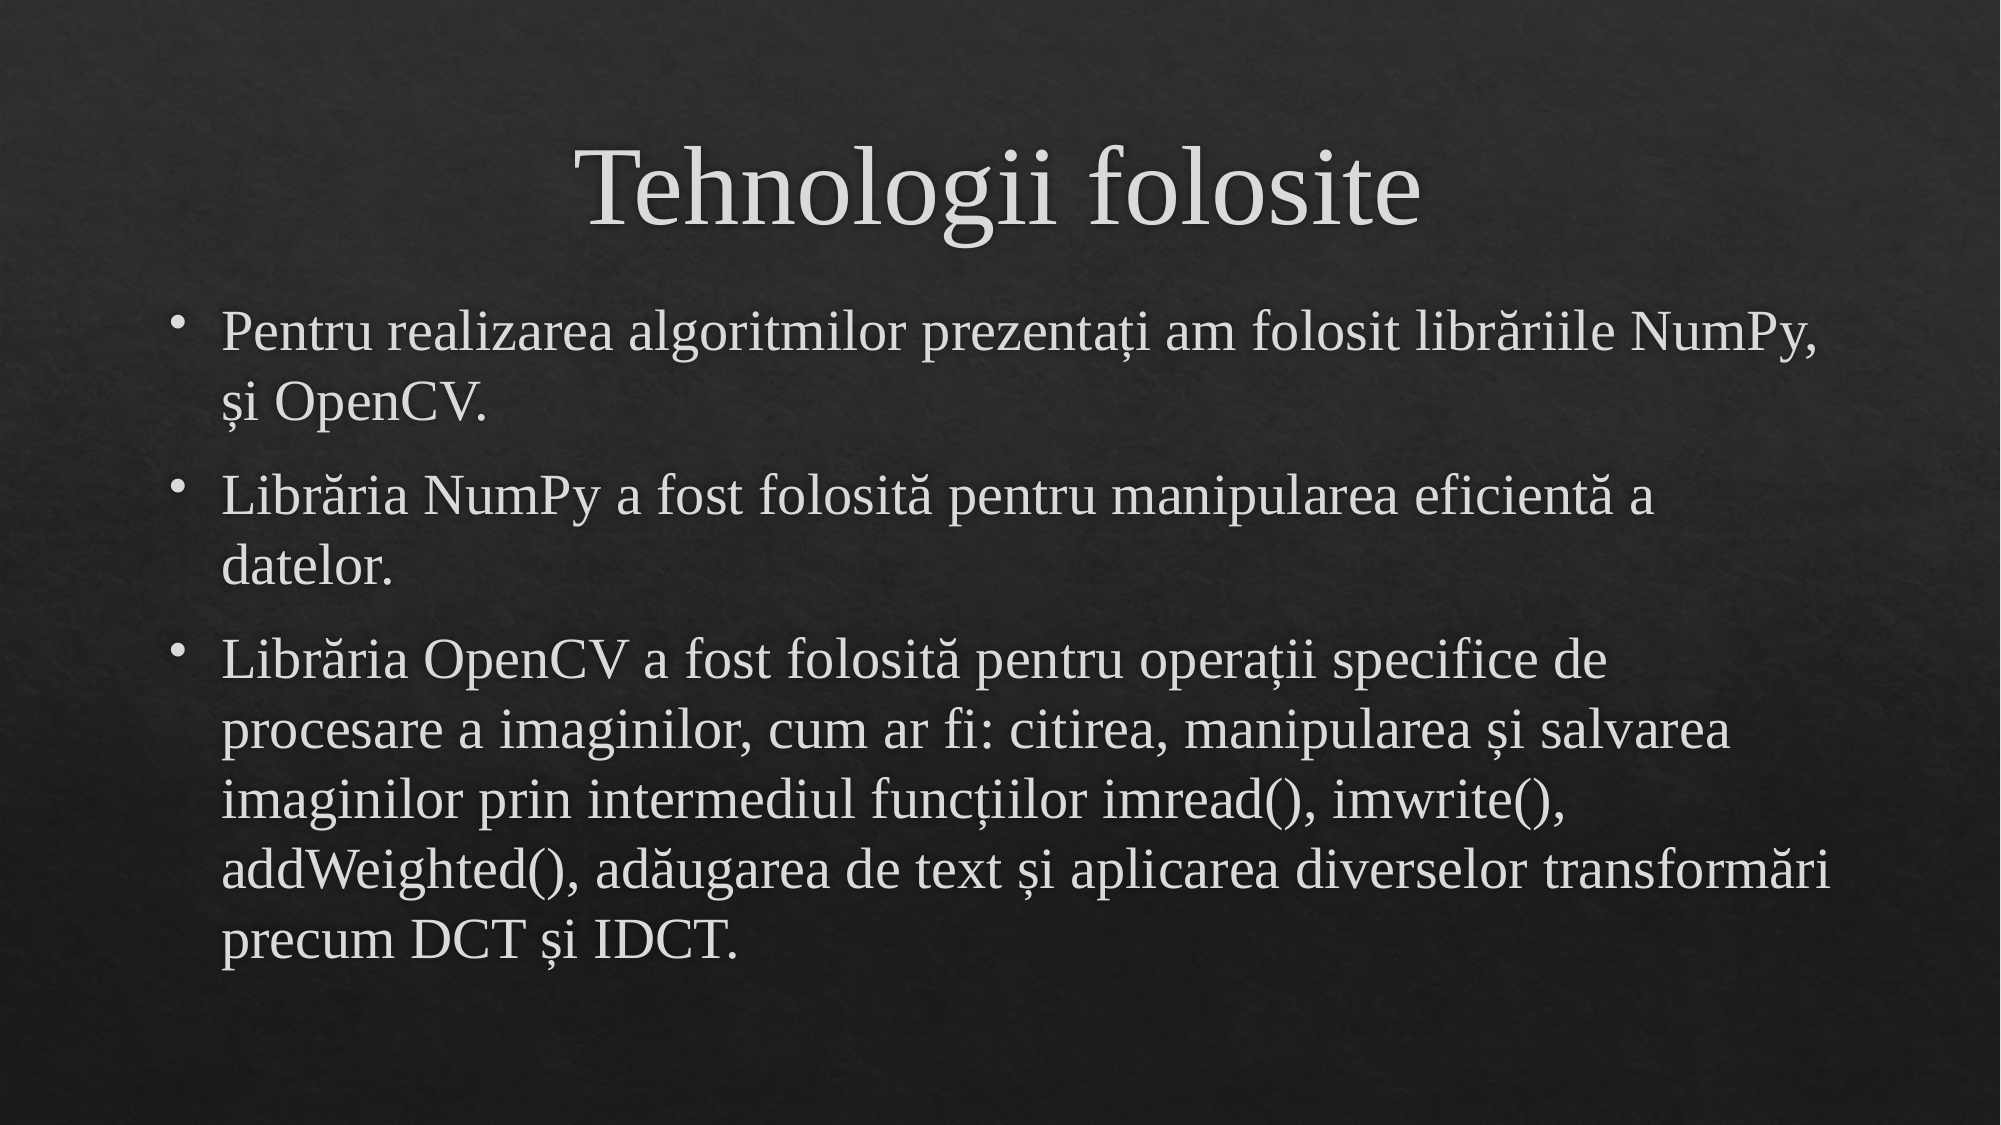

# Tehnologii folosite
Pentru realizarea algoritmilor prezentați am folosit librăriile NumPy, și OpenCV.
Librăria NumPy a fost folosită pentru manipularea eficientă a datelor.
Librăria OpenCV a fost folosită pentru operații specifice de procesare a imaginilor, cum ar fi: citirea, manipularea și salvarea imaginilor prin intermediul funcțiilor imread(), imwrite(), addWeighted(), adăugarea de text și aplicarea diverselor transformări precum DCT și IDCT.